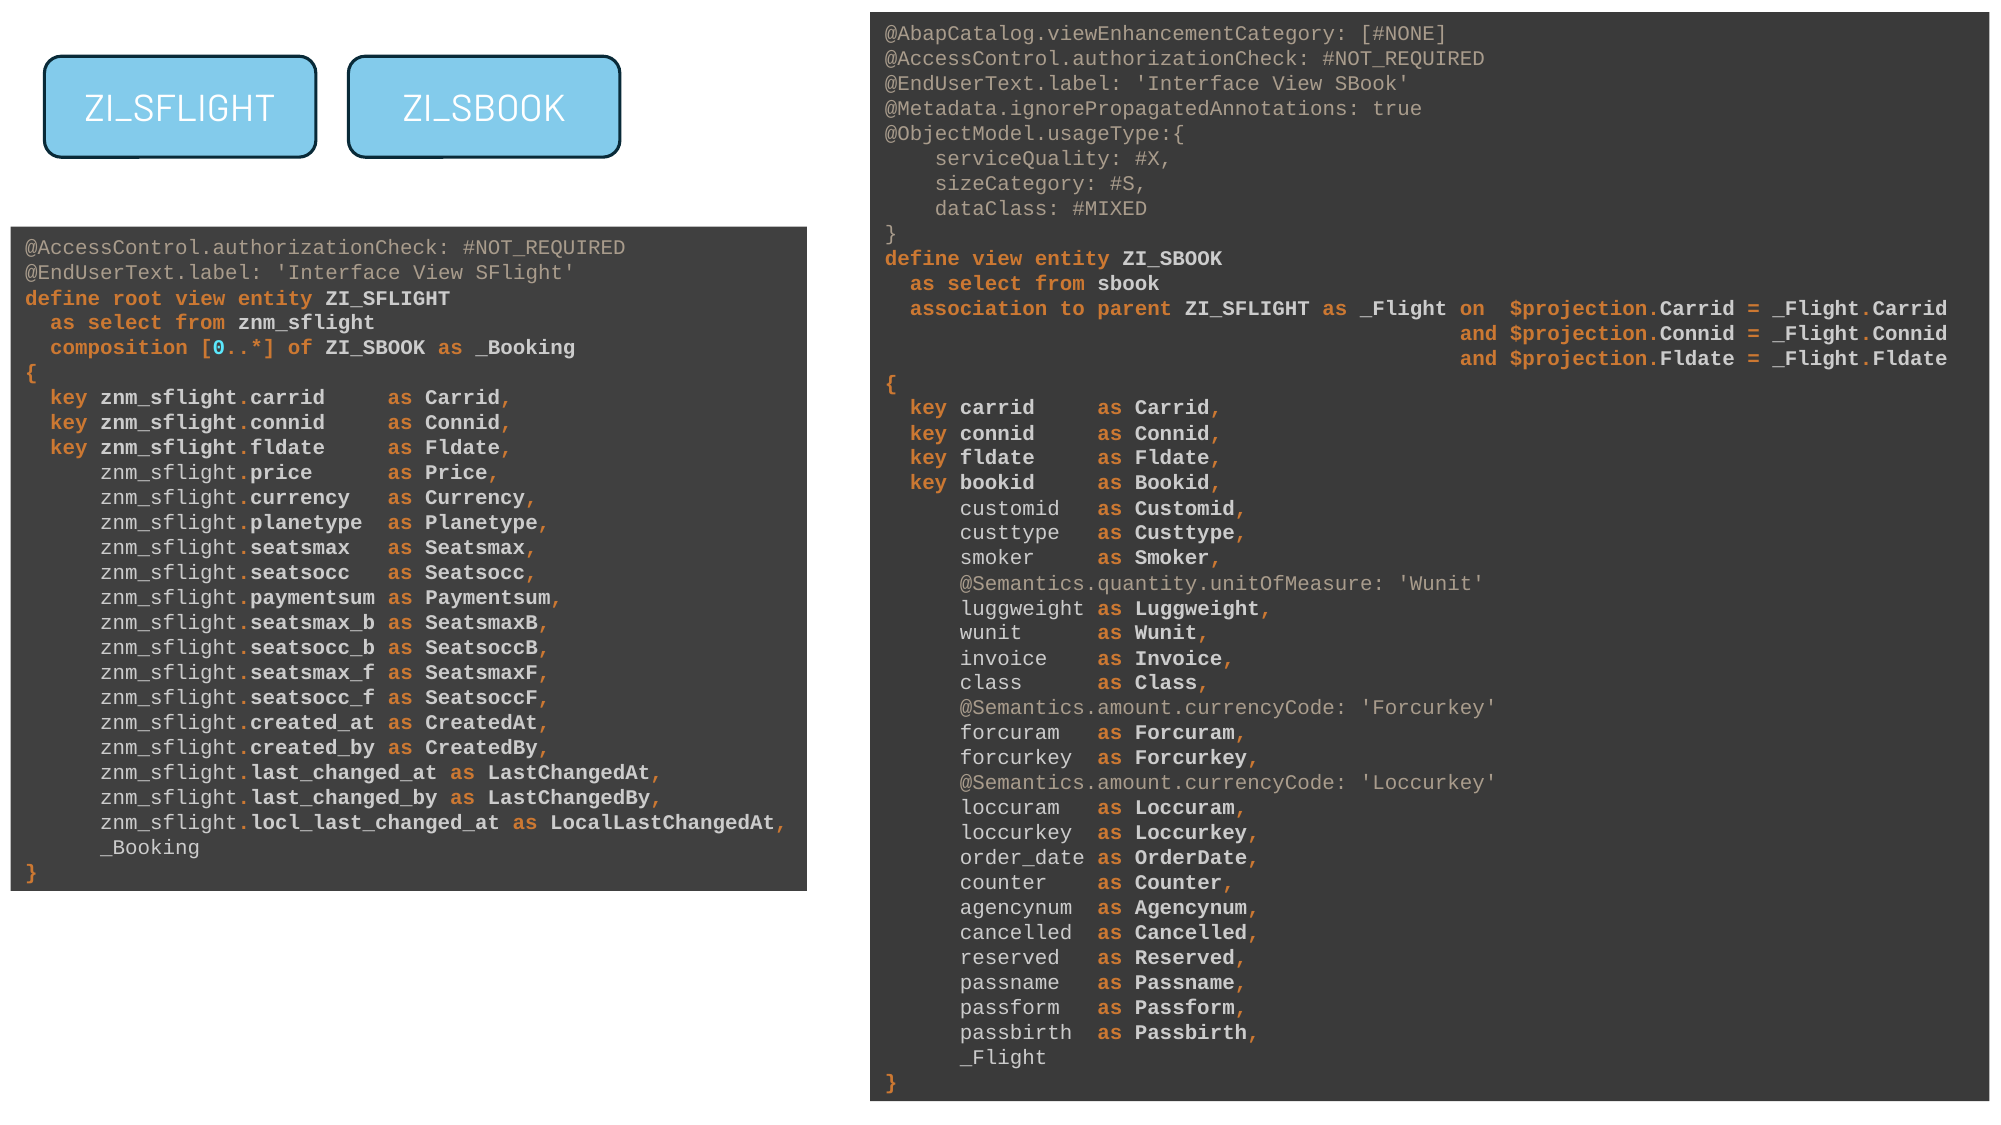

@AbapCatalog.viewEnhancementCategory: [#NONE]
@AccessControl.authorizationCheck: #NOT_REQUIRED
@EndUserText.label: 'Interface View SBook'
@Metadata.ignorePropagatedAnnotations: true
@ObjectModel.usageType:{
    serviceQuality: #X,
    sizeCategory: #S,
    dataClass: #MIXED
}
define view entity ZI_SBOOK
  as select from sbook
  association to parent ZI_SFLIGHT as _Flight on  $projection.Carrid = _Flight.Carrid
                                              and $projection.Connid = _Flight.Connid
                                              and $projection.Fldate = _Flight.Fldate
{
  key carrid     as Carrid,
  key connid     as Connid,
  key fldate     as Fldate,
  key bookid     as Bookid,
      customid   as Customid,
      custtype   as Custtype,
      smoker     as Smoker,
      @Semantics.quantity.unitOfMeasure: 'Wunit'
      luggweight as Luggweight,
      wunit      as Wunit,
      invoice    as Invoice,
      class      as Class,
      @Semantics.amount.currencyCode: 'Forcurkey'
      forcuram   as Forcuram,
      forcurkey  as Forcurkey,
      @Semantics.amount.currencyCode: 'Loccurkey'
      loccuram   as Loccuram,
      loccurkey  as Loccurkey,
      order_date as OrderDate,
      counter    as Counter,
      agencynum  as Agencynum,
      cancelled  as Cancelled,
      reserved   as Reserved,
      passname   as Passname,
      passform   as Passform,
      passbirth  as Passbirth,
      _Flight
}
ZI_SFLIGHT
ZI_SBOOK
@AccessControl.authorizationCheck: #NOT_REQUIRED
@EndUserText.label: 'Interface View SFlight'
define root view entity ZI_SFLIGHT
  as select from znm_sflight
  composition [0..*] of ZI_SBOOK as _Booking
{
  key znm_sflight.carrid     as Carrid,
  key znm_sflight.connid     as Connid,
  key znm_sflight.fldate     as Fldate,
      znm_sflight.price      as Price,
      znm_sflight.currency   as Currency,
      znm_sflight.planetype  as Planetype,
      znm_sflight.seatsmax   as Seatsmax,
      znm_sflight.seatsocc   as Seatsocc,
      znm_sflight.paymentsum as Paymentsum,
      znm_sflight.seatsmax_b as SeatsmaxB,
      znm_sflight.seatsocc_b as SeatsoccB,
      znm_sflight.seatsmax_f as SeatsmaxF,
      znm_sflight.seatsocc_f as SeatsoccF,
      znm_sflight.created_at as CreatedAt,
      znm_sflight.created_by as CreatedBy,
      znm_sflight.last_changed_at as LastChangedAt,
      znm_sflight.last_changed_by as LastChangedBy,
      znm_sflight.locl_last_changed_at as LocalLastChangedAt,
      _Booking
}